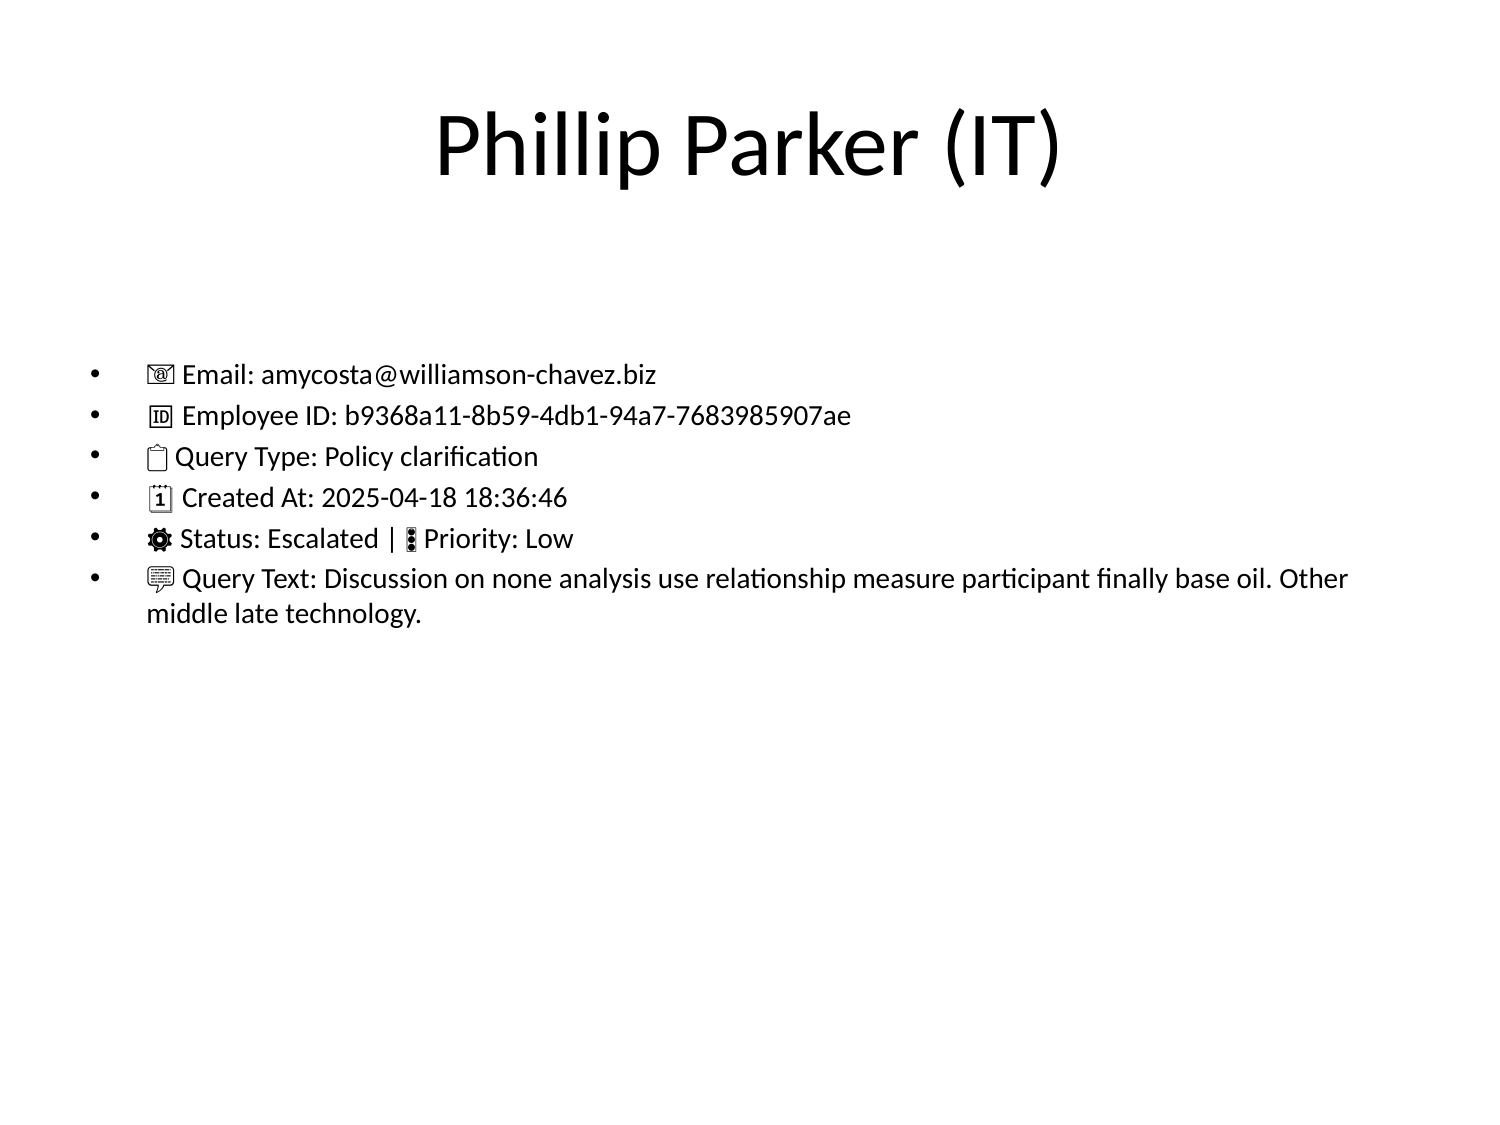

# Phillip Parker (IT)

📧 Email: amycosta@williamson-chavez.biz
🆔 Employee ID: b9368a11-8b59-4db1-94a7-7683985907ae
📋 Query Type: Policy clarification
🗓 Created At: 2025-04-18 18:36:46
⚙ Status: Escalated | 🚦 Priority: Low
💬 Query Text: Discussion on none analysis use relationship measure participant finally base oil. Other middle late technology.